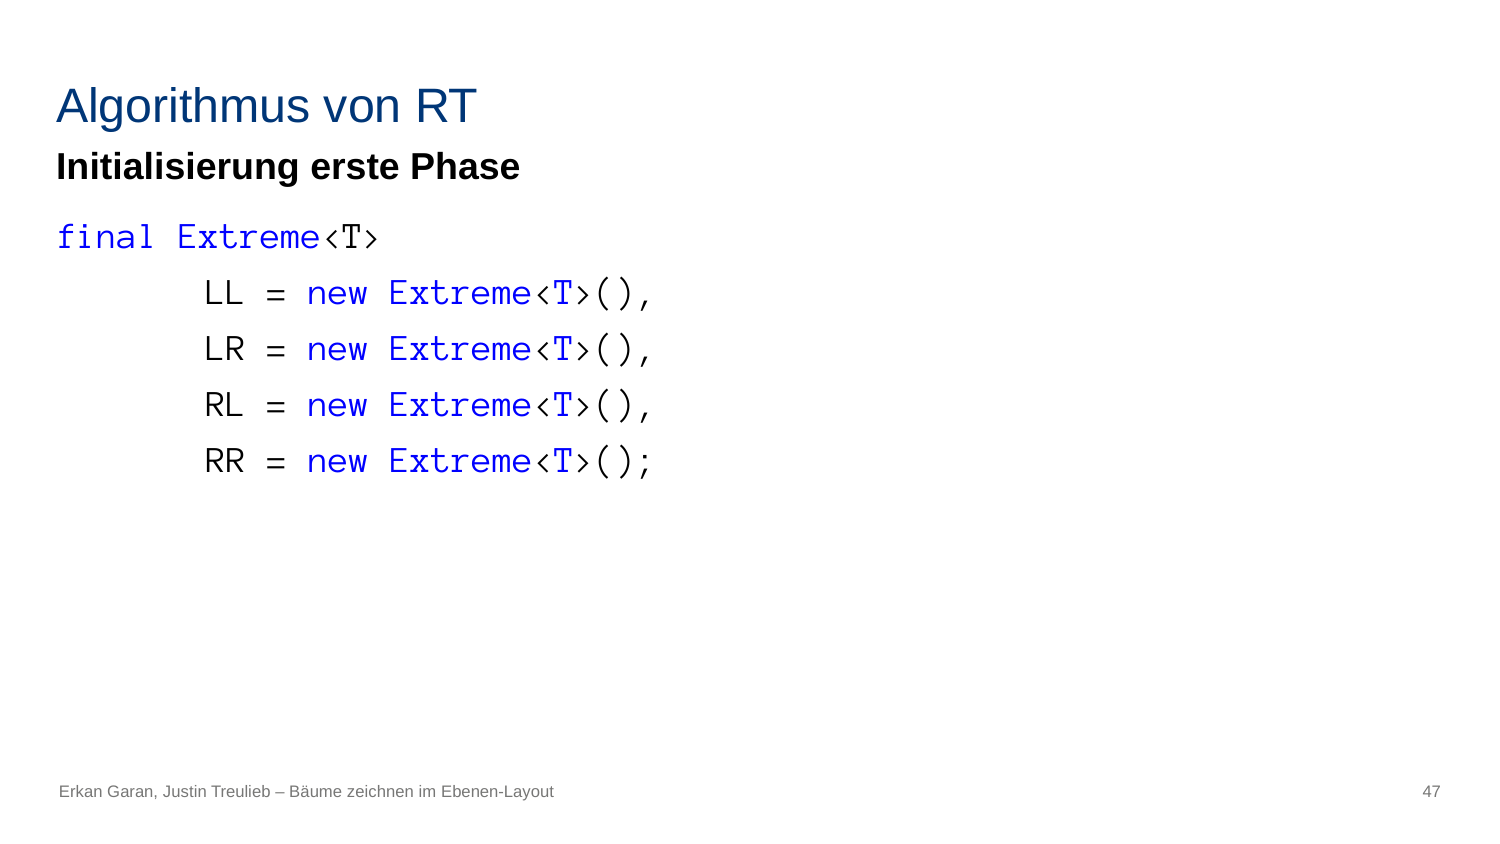

# Algorithmus von RT
Initialisierung erste Phase
final Extreme<T>
	LL = new Extreme<T>(),
	LR = new Extreme<T>(),
	RL = new Extreme<T>(),
	RR = new Extreme<T>();

Erkan Garan, Justin Treulieb – Bäume zeichnen im Ebenen-Layout